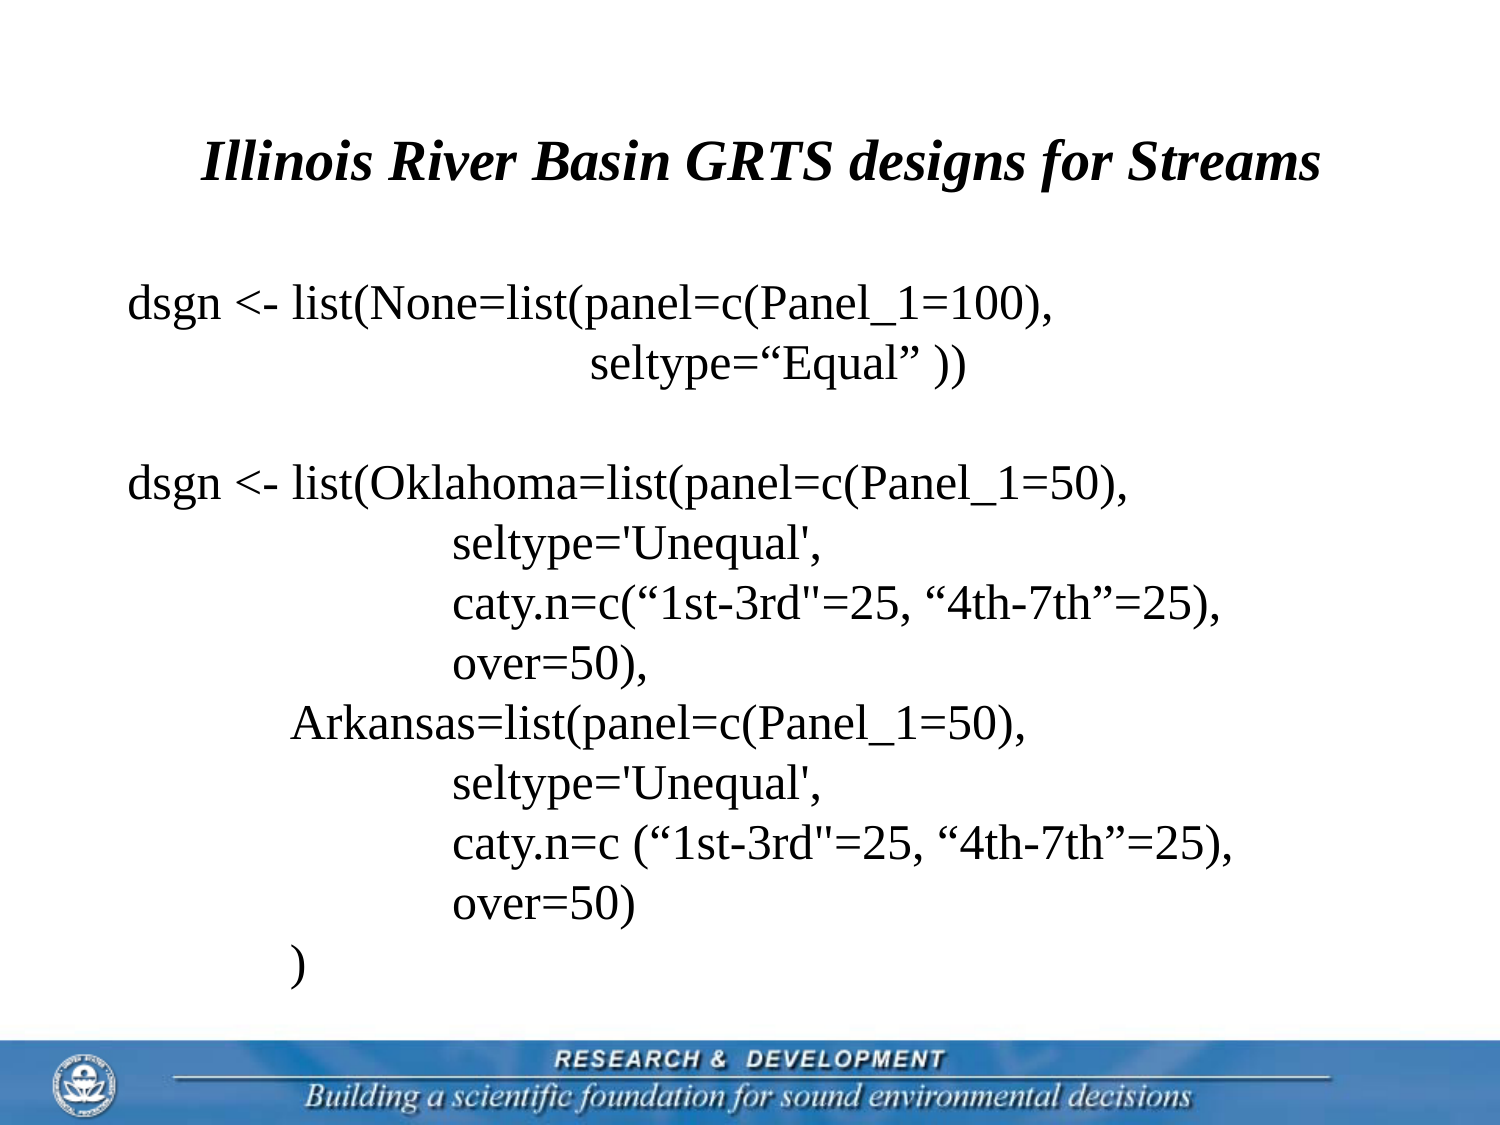

# Illinois River Basin GRTS designs for Streams
dsgn <- list(None=list(panel=c(Panel_1=100),
                                     seltype=“Equal” ))

dsgn <- list(Oklahoma=list(panel=c(Panel_1=50),
                          seltype='Unequal',
                          caty.n=c(“1st-3rd"=25, “4th-7th”=25),
                          over=50),
             Arkansas=list(panel=c(Panel_1=50),
                          seltype='Unequal',
                          caty.n=c (“1st-3rd"=25, “4th-7th”=25),
                          over=50)
             )